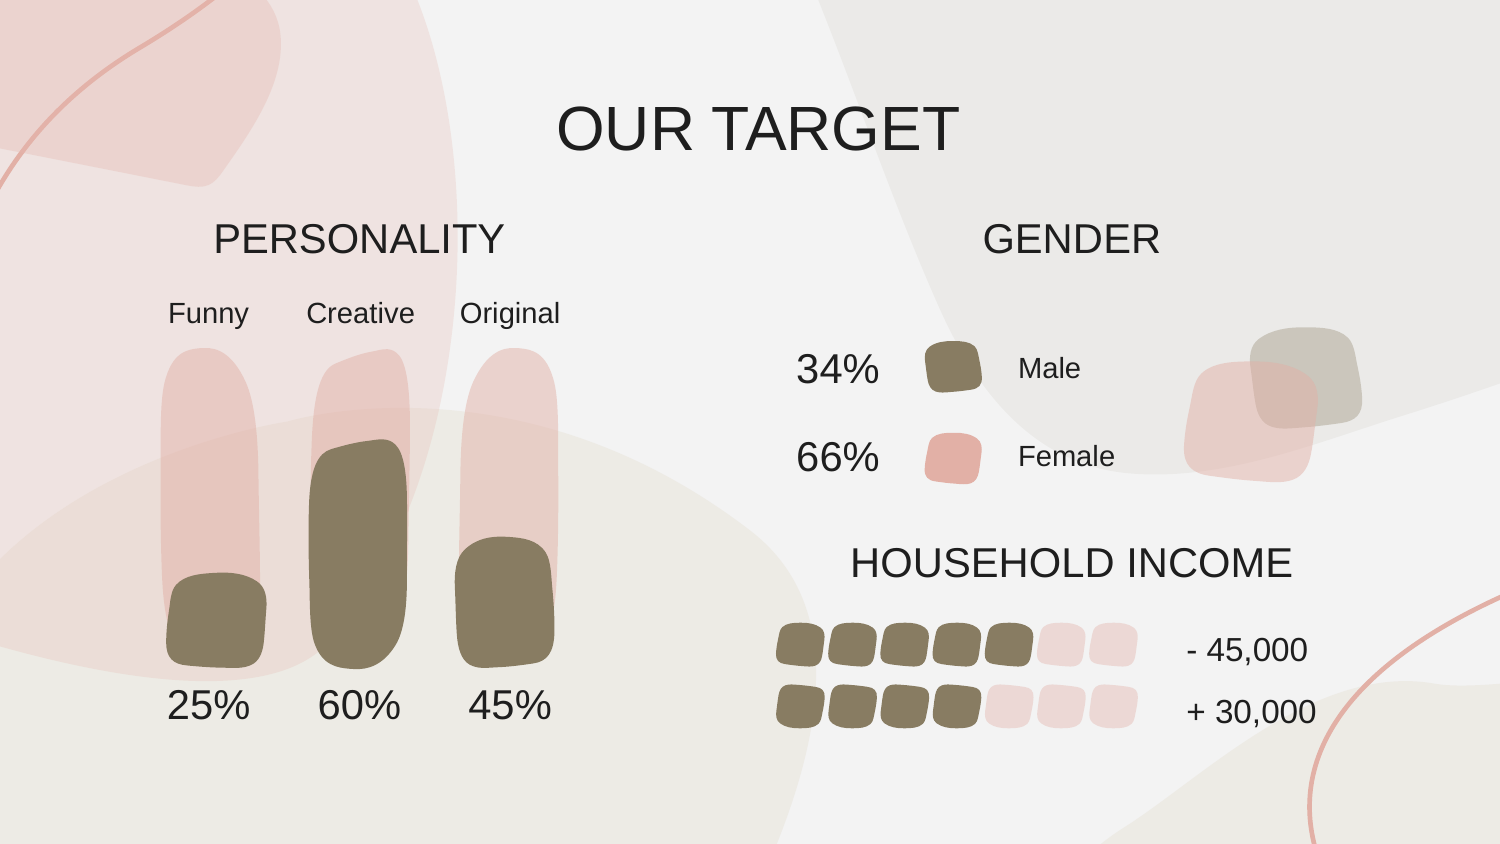

# OUR TARGET
PERSONALITY
GENDER
Creative
Funny
Original

34%
Male

66%
Female

HOUSEHOLD INCOME

- 45,000

25%
60%
45%
+ 30,000